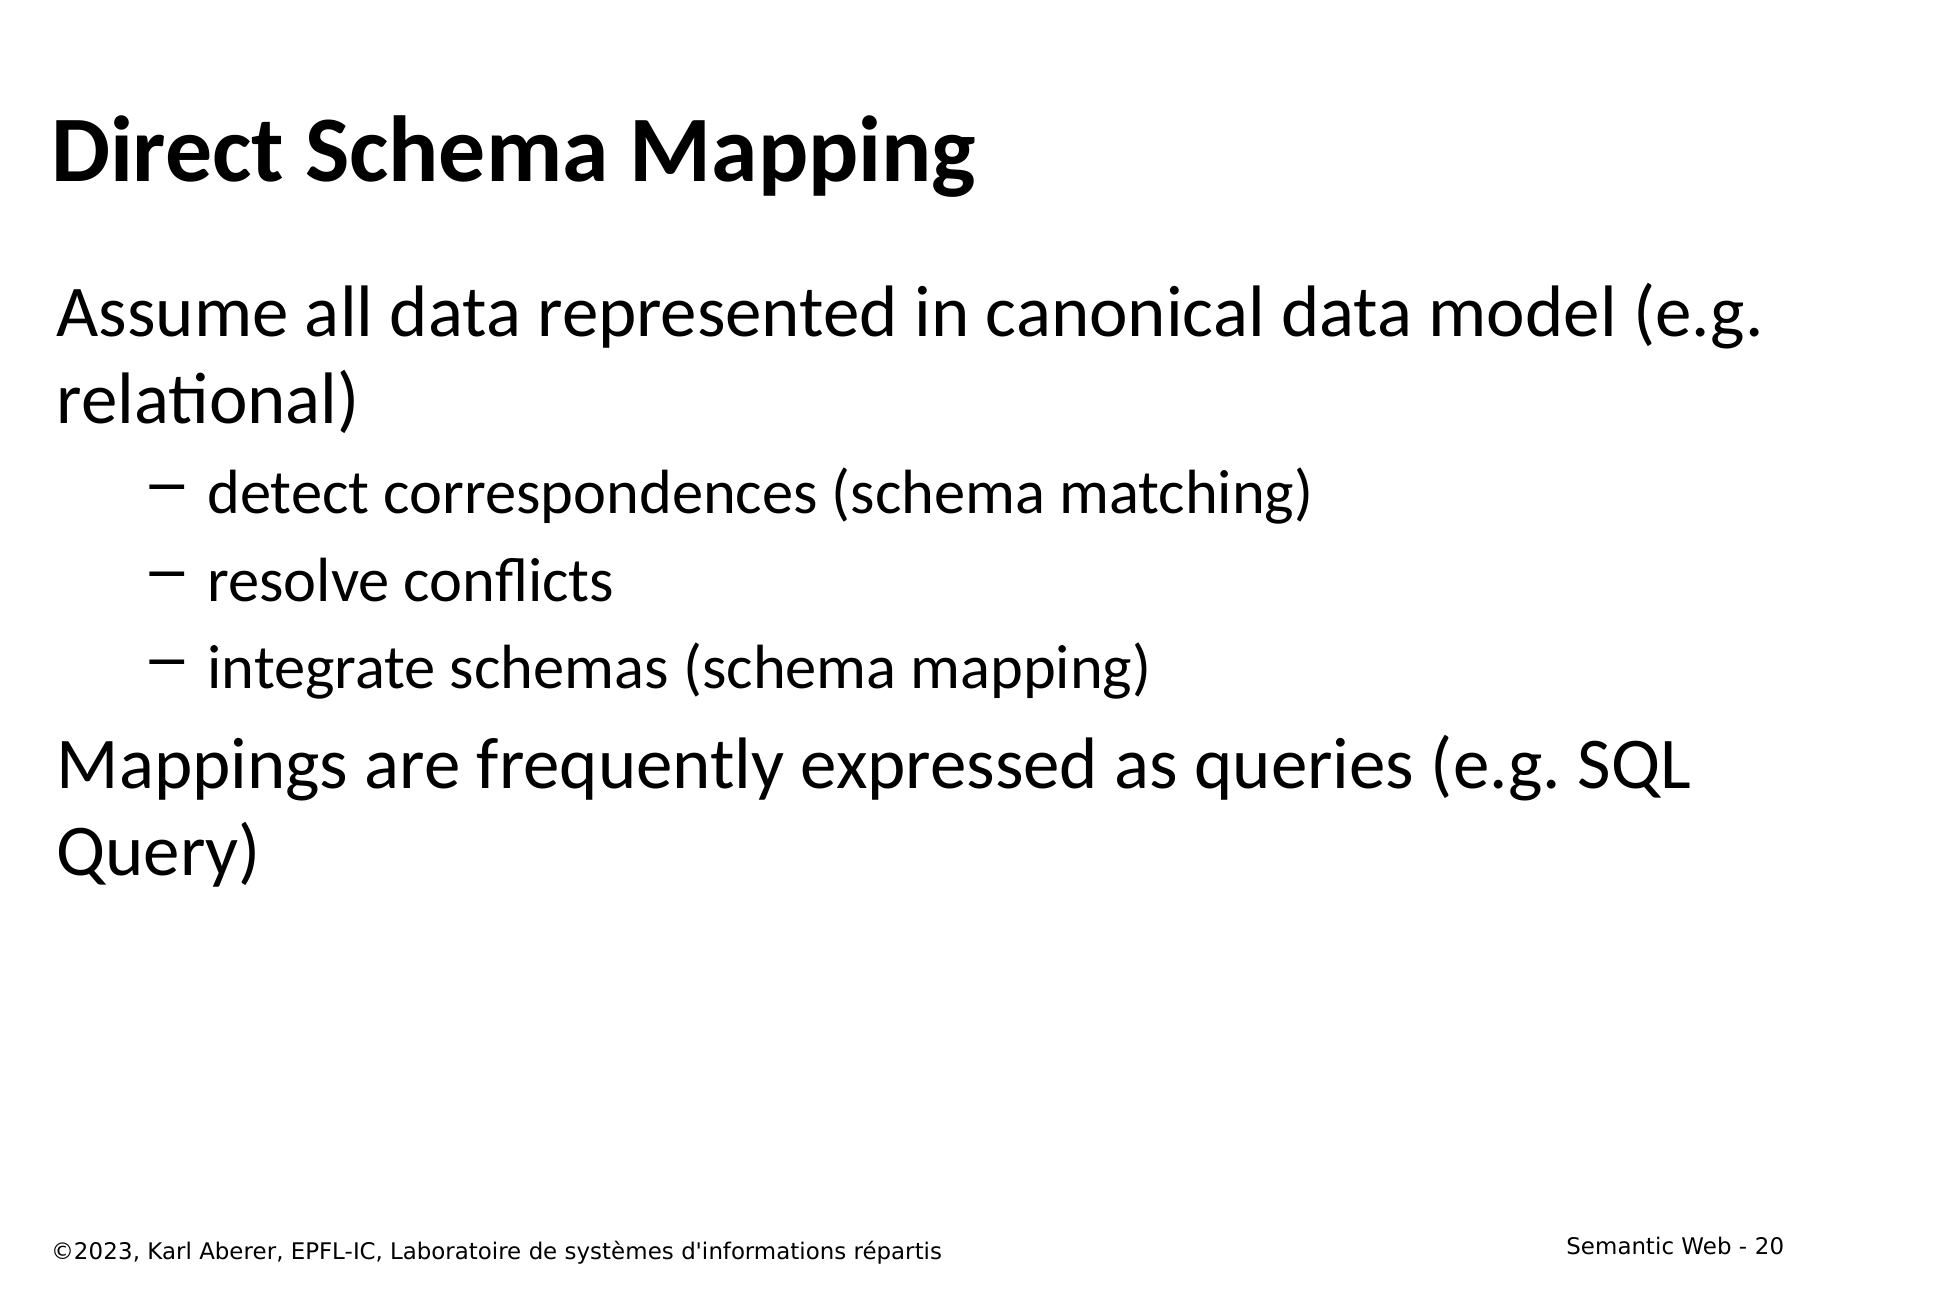

# Direct Schema Mapping
Assume all data represented in canonical data model (e.g. relational)
detect correspondences (schema matching)
resolve conflicts
integrate schemas (schema mapping)
Mappings are frequently expressed as queries (e.g. SQL Query)
©2023, Karl Aberer, EPFL-IC, Laboratoire de systèmes d'informations répartis